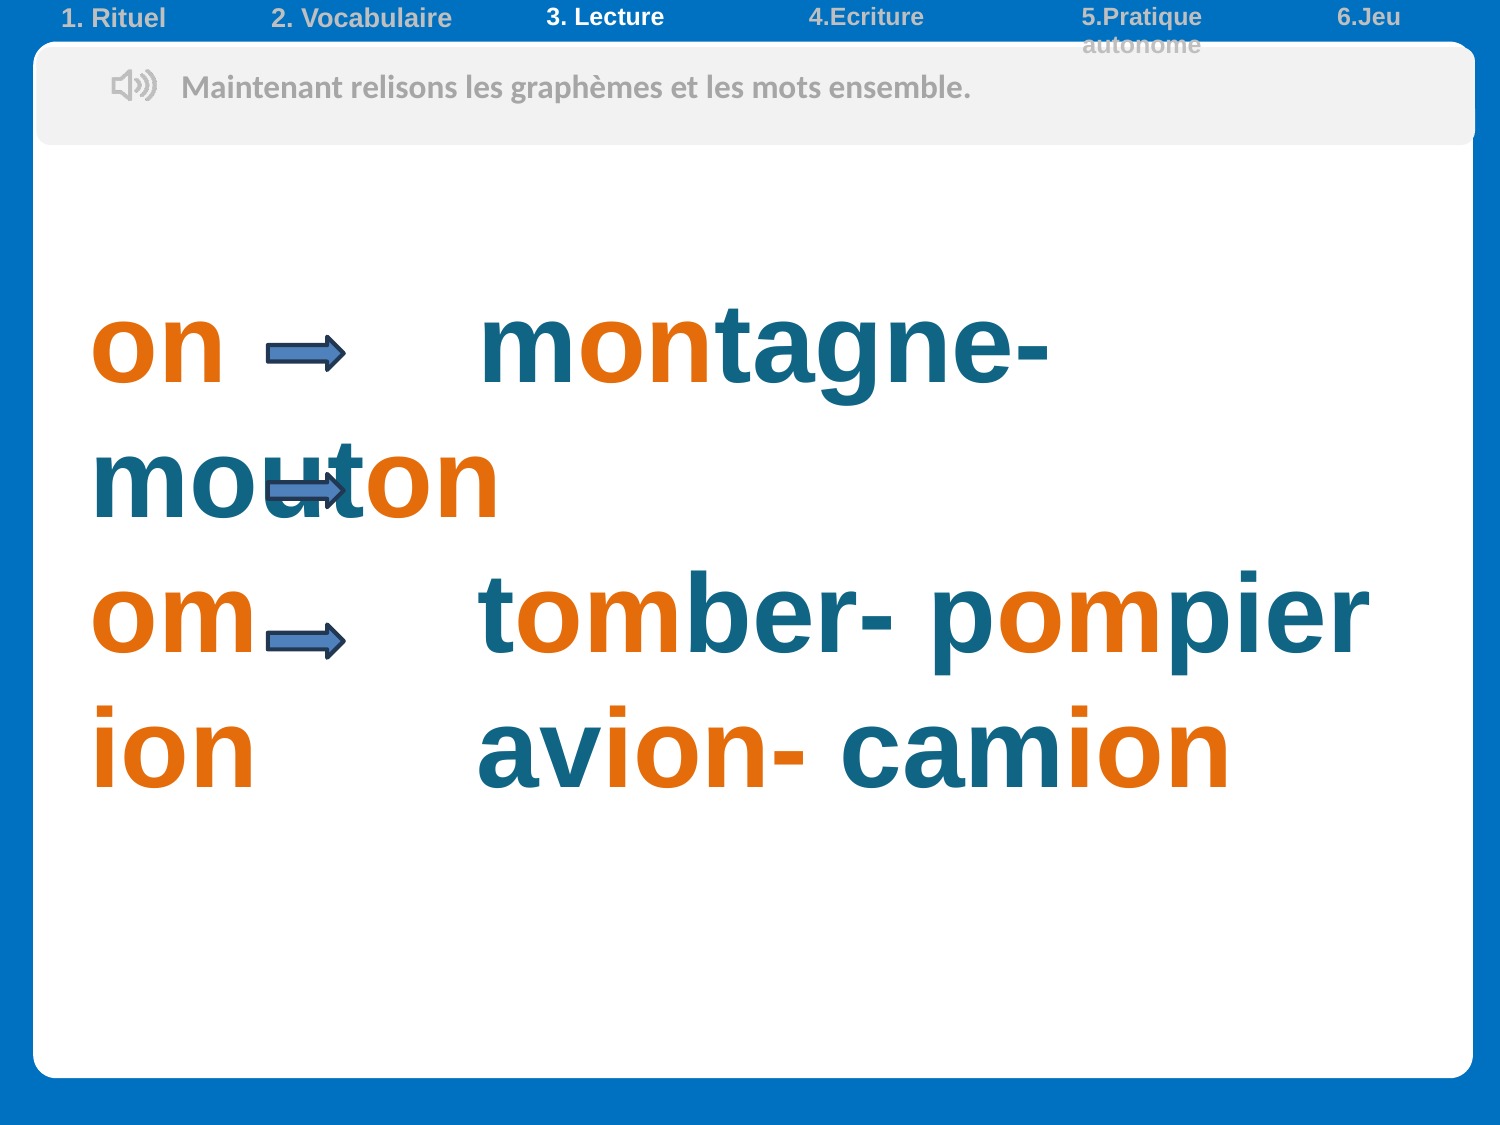

| 1. Rituel | 2. Vocabulaire | 3. Lecture | 4.Ecriture | 5.Pratique autonome | 6.Jeu |
| --- | --- | --- | --- | --- | --- |

Maintenant relisons les graphèmes et les mots ensemble.

Aujourd’hui, nous allons apprendre de nouveaux mots en français.

on        montagne- mouton
om       tomber- pompier
ion       avion- camion